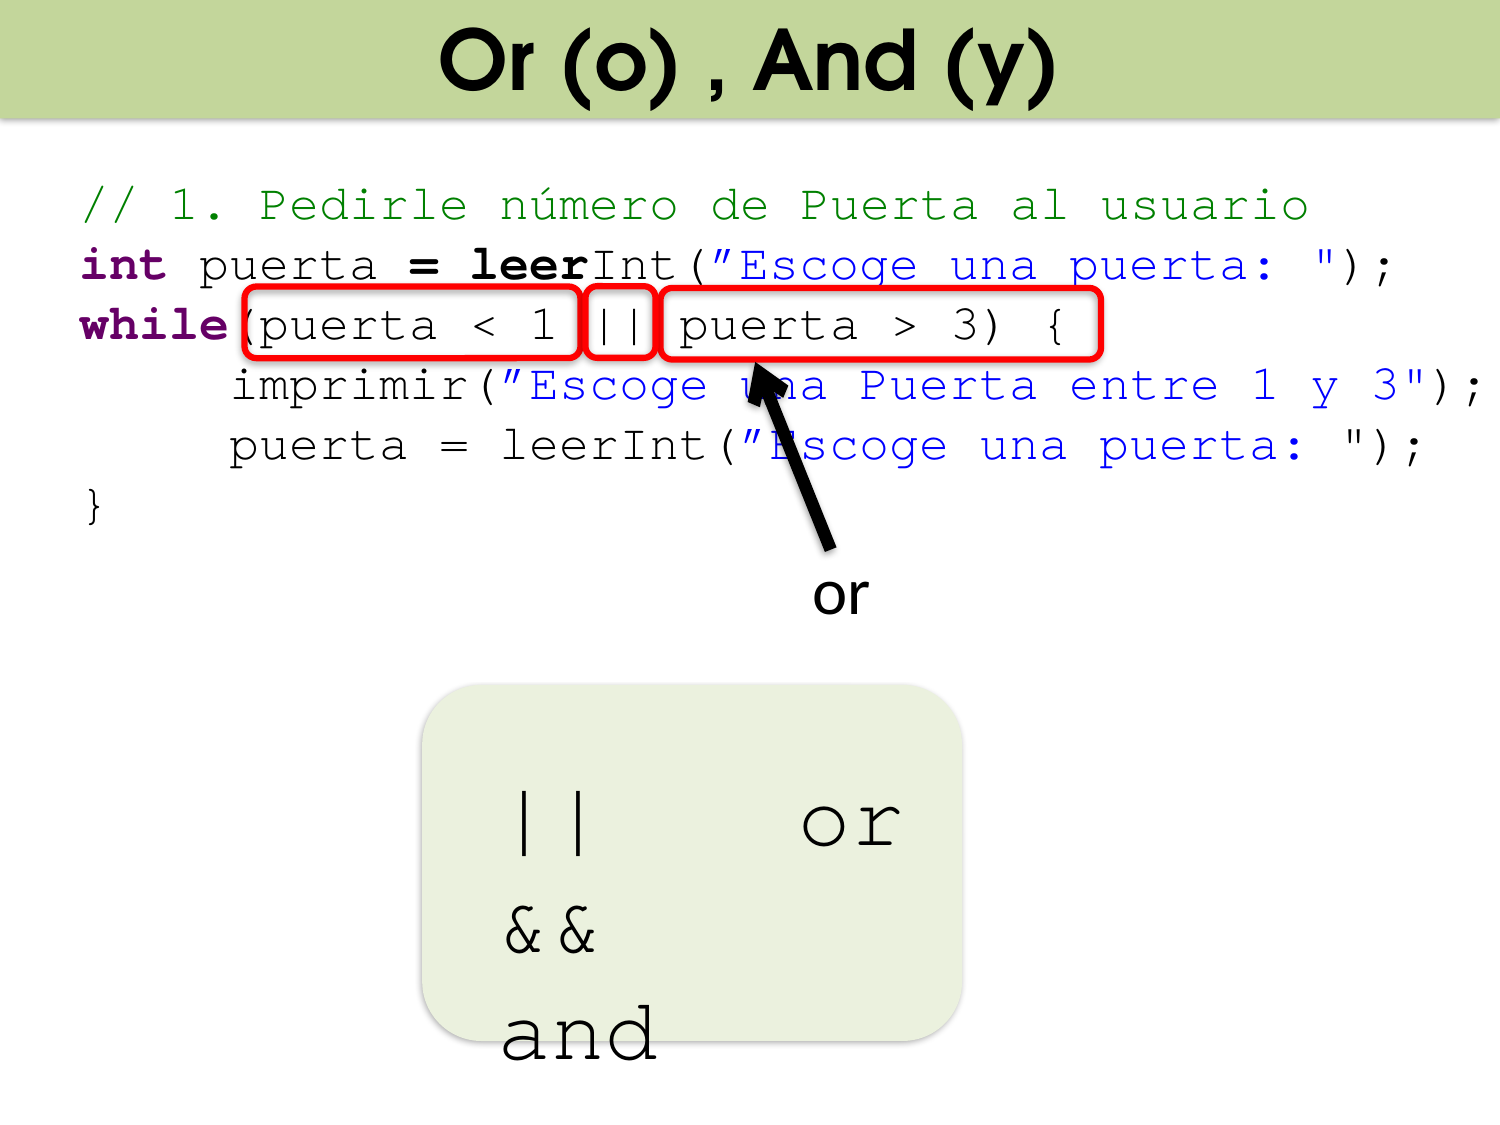

Or (o) , And (y)
// 1. Pedirle número de Puerta al usuario
int puerta = leerInt(”Escoge una puerta: ");
while(puerta < 1 || puerta > 3) {
	imprimir(”Escoge una Puerta entre 1 y 3");
	puerta = leerInt(”Escoge una puerta: ");
}

or

||		or
&&		and